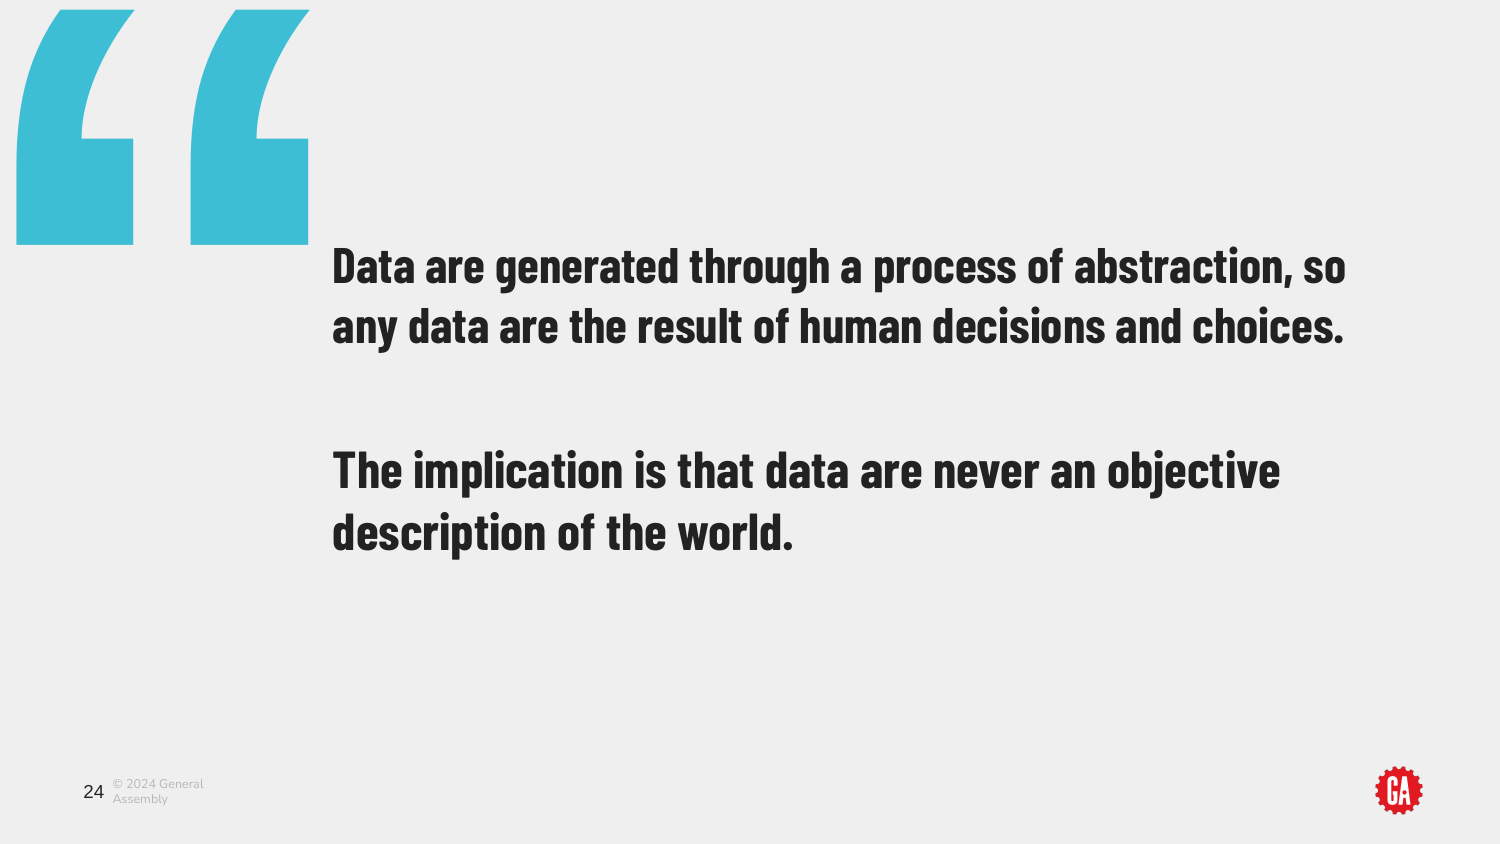

# Data are generated through a process of abstraction, so any data are the result of human decisions and choices.
The implication is that data are never an objective description of the world.
24
24